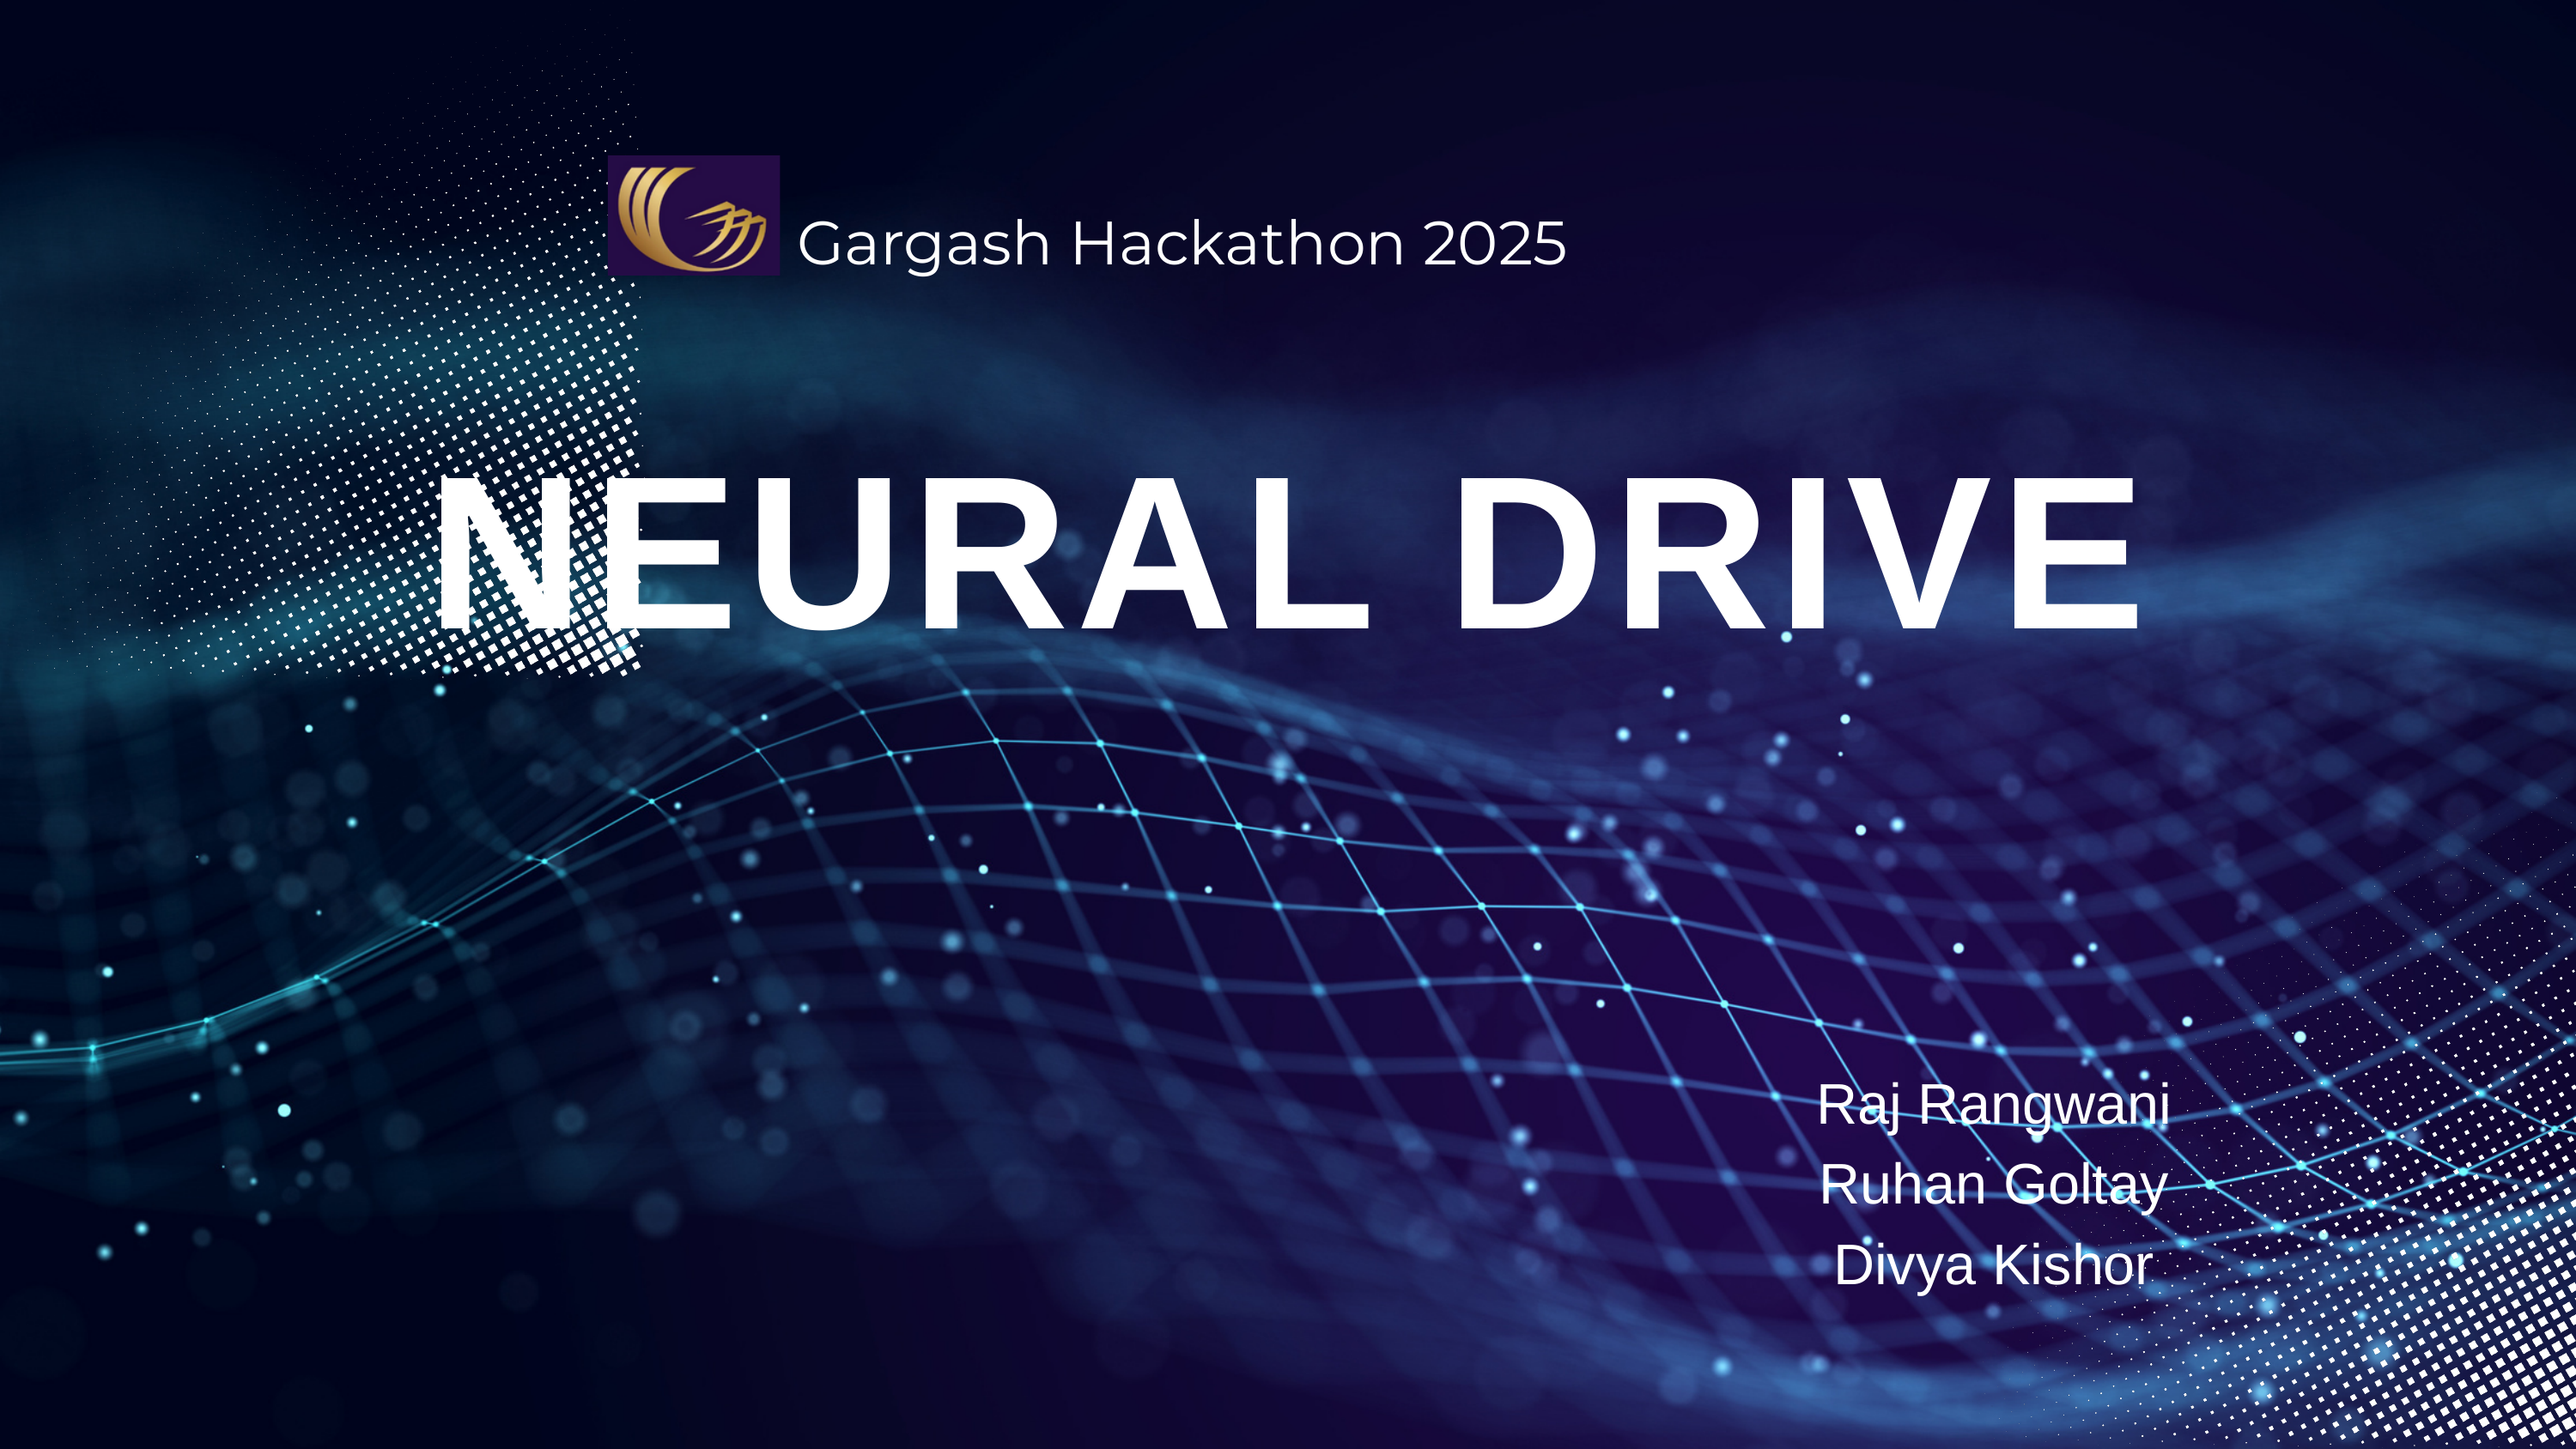

Gargash Hackathon 2025
NEURAL DRIVE

Raj Rangwani
Ruhan Goltay
Divya Kishor